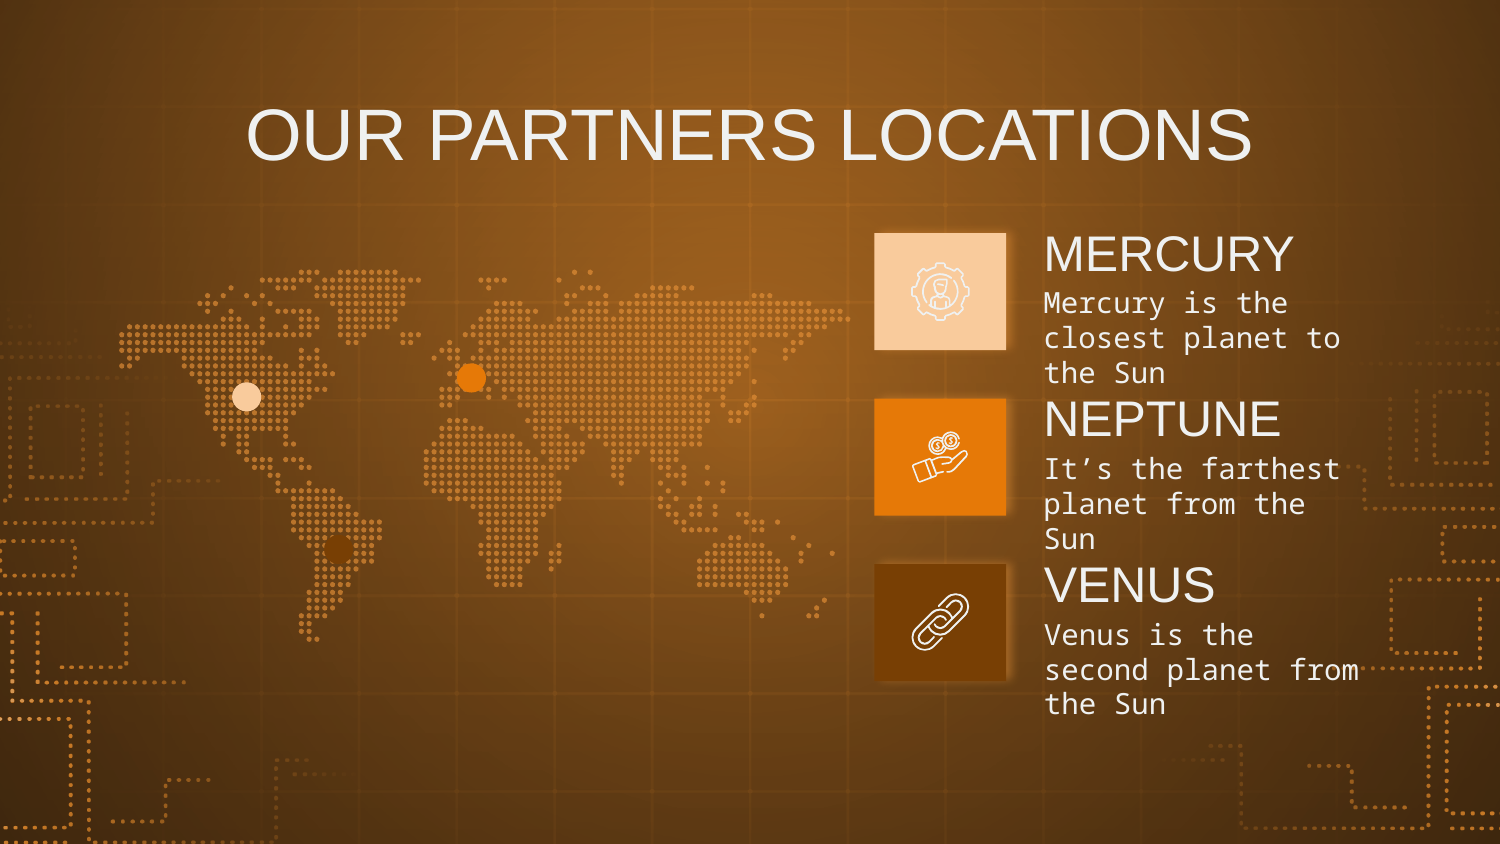

# OUR PARTNERS LOCATIONS
MERCURY

Mercury is the closest planet to the Sun

NEPTUNE

It’s the farthest planet from the Sun

VENUS

Venus is the second planet from the Sun